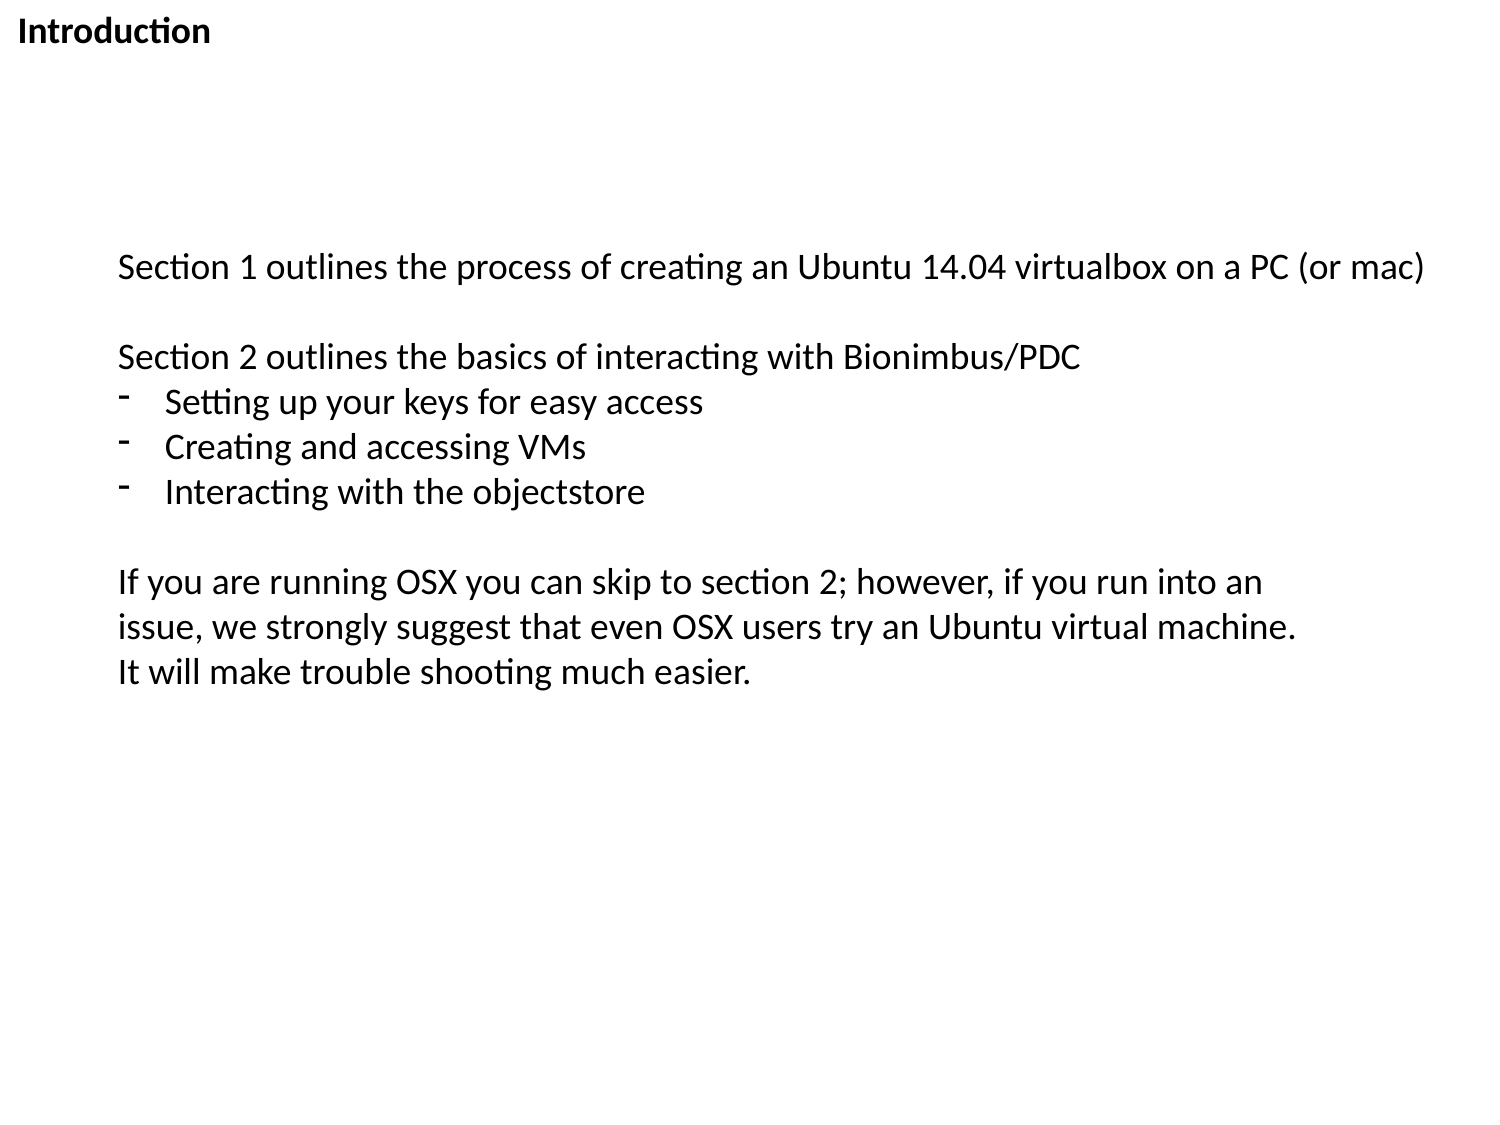

Introduction
Section 1 outlines the process of creating an Ubuntu 14.04 virtualbox on a PC (or mac)

Section 2 outlines the basics of interacting with Bionimbus/PDC
Setting up your keys for easy access
Creating and accessing VMs
Interacting with the objectstore

If you are running OSX you can skip to section 2; however, if you run into an
issue, we strongly suggest that even OSX users try an Ubuntu virtual machine.
It will make trouble shooting much easier.